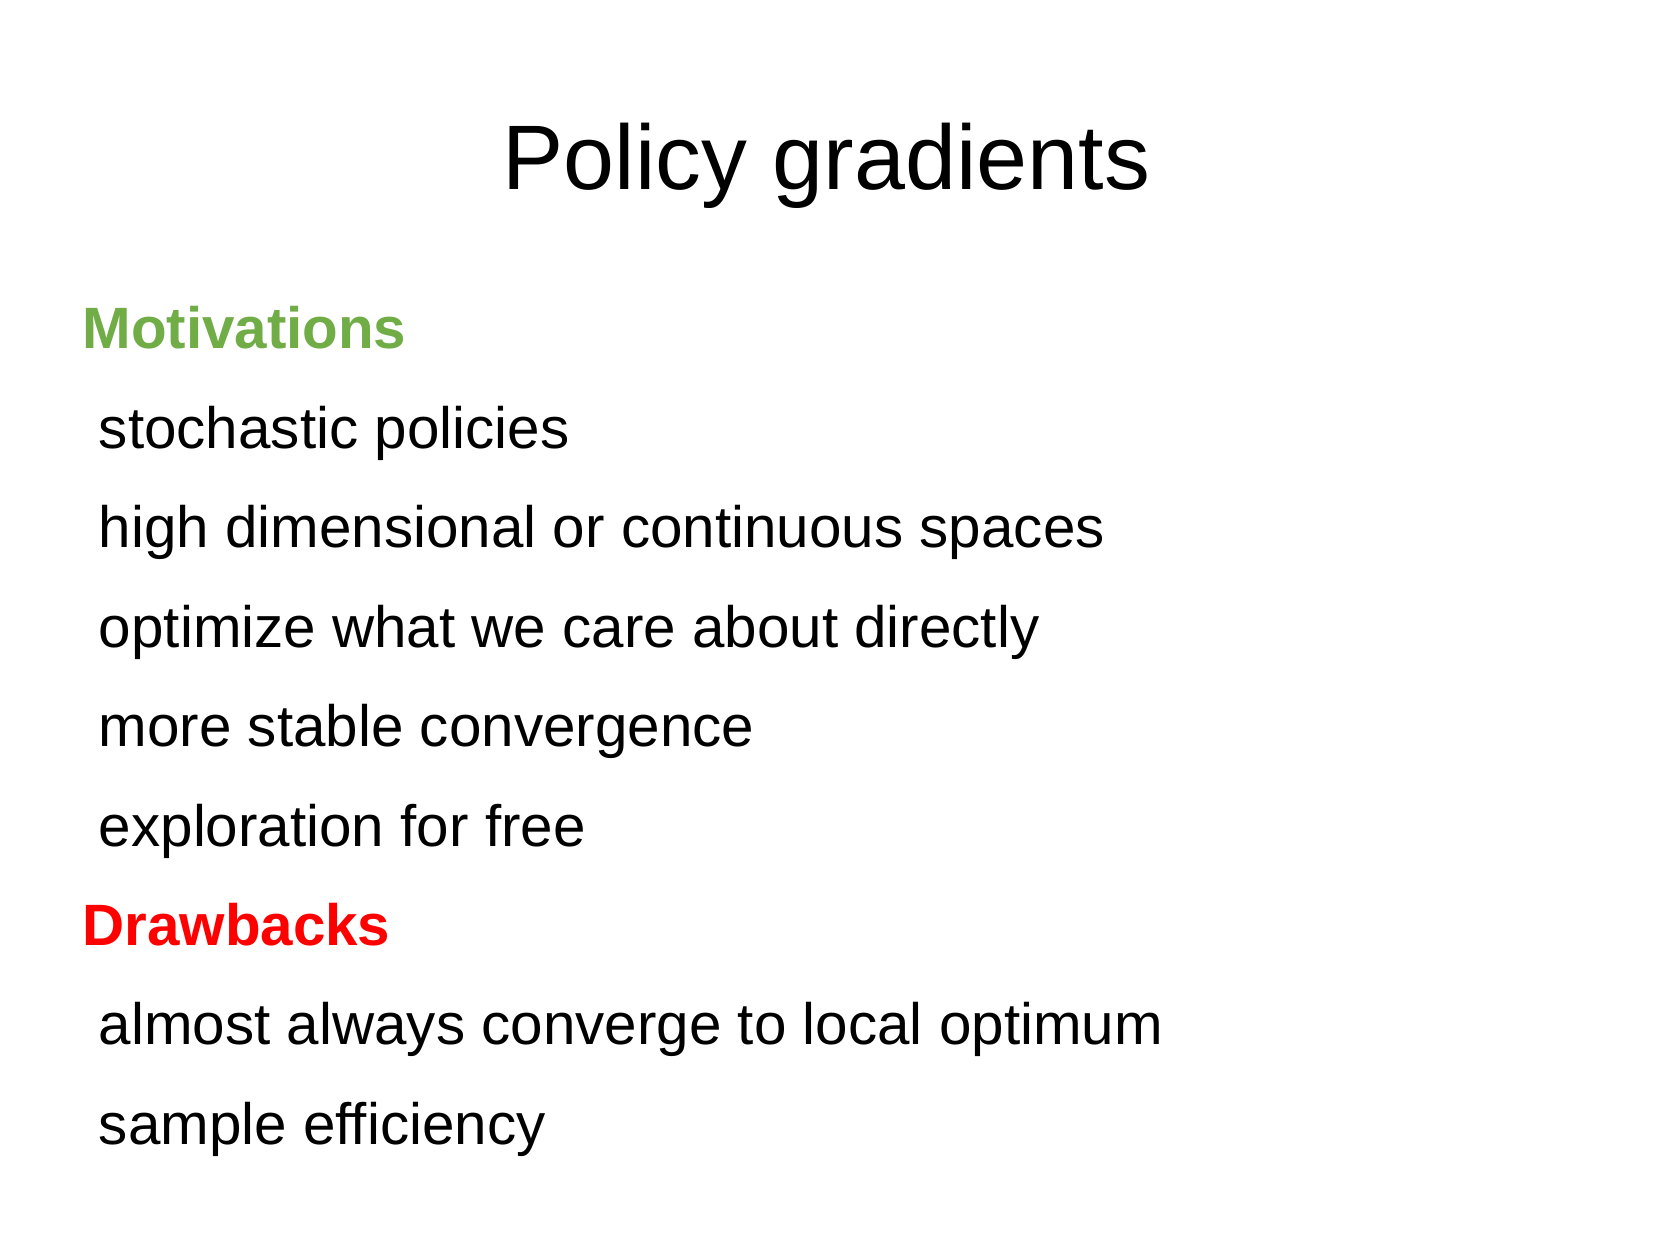

Policy gradients
Motivations
 stochastic policies
 high dimensional or continuous spaces
 optimize what we care about directly
 more stable convergence
 exploration for free
Drawbacks
 almost always converge to local optimum
 sample efficiency